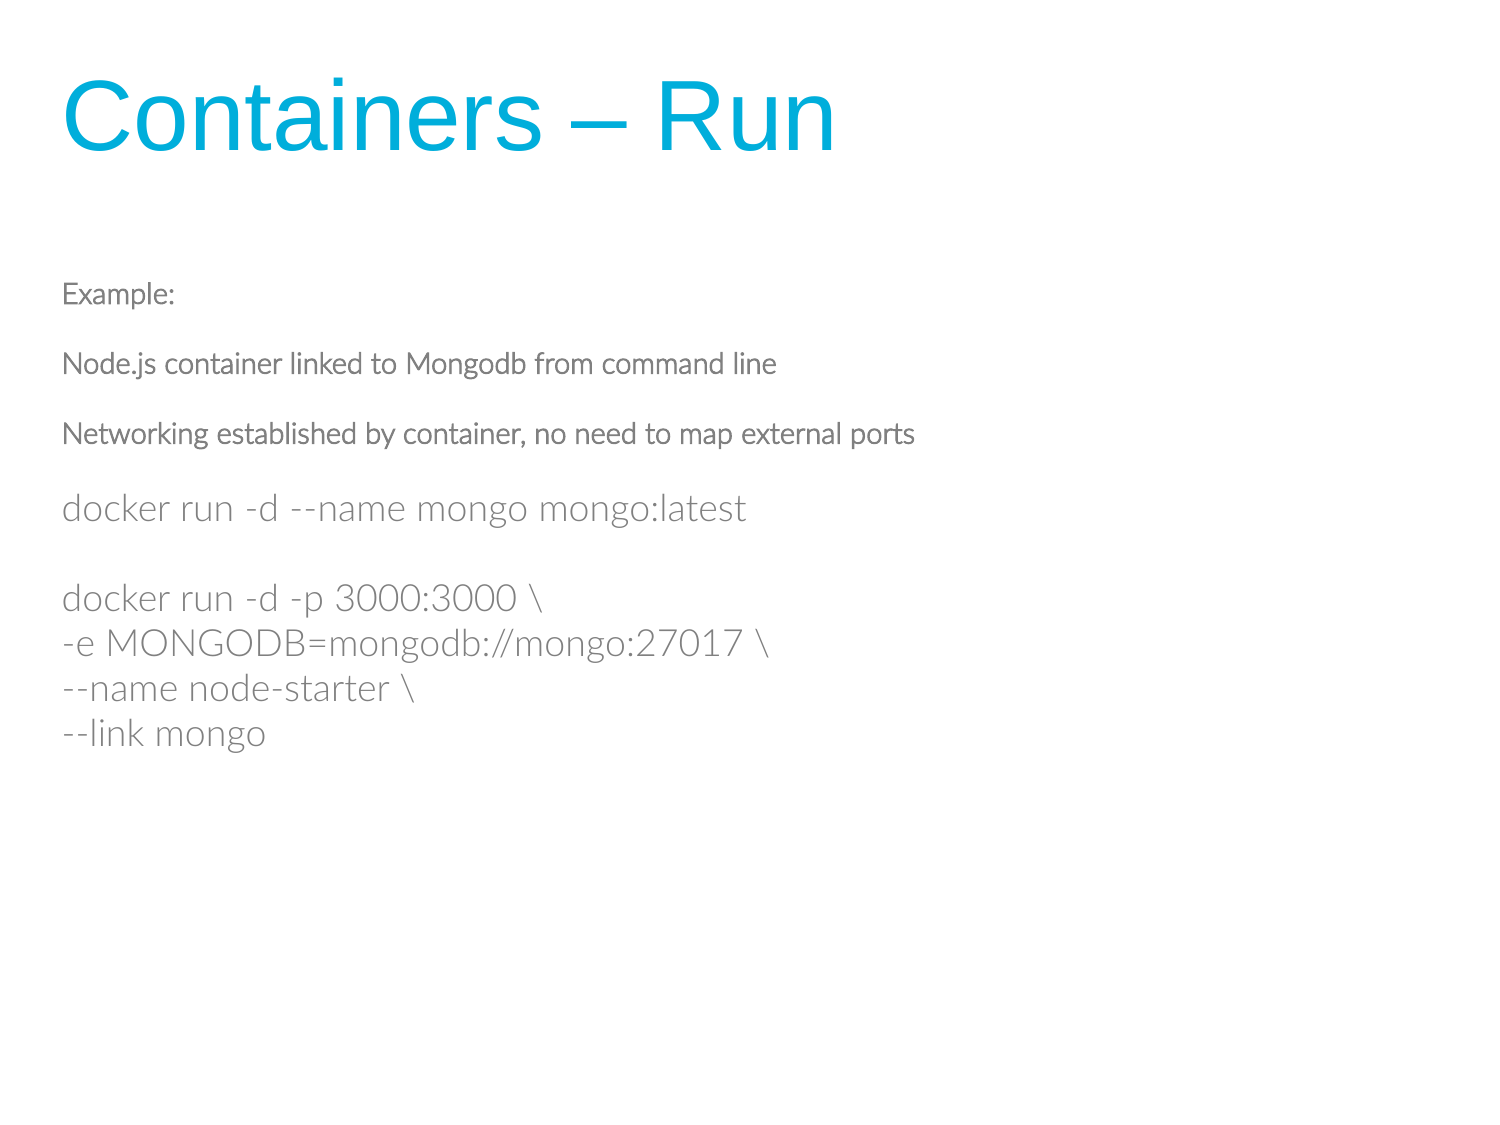

Containers – Run
Example:

Node.js container linked to Mongodb from command line

Networking established by container, no need to map external ports

docker run -d --name mongo mongo:latest

docker run -d -p 3000:3000 \
-e MONGODB=mongodb://mongo:27017 \
--name node-starter \
--link mongo